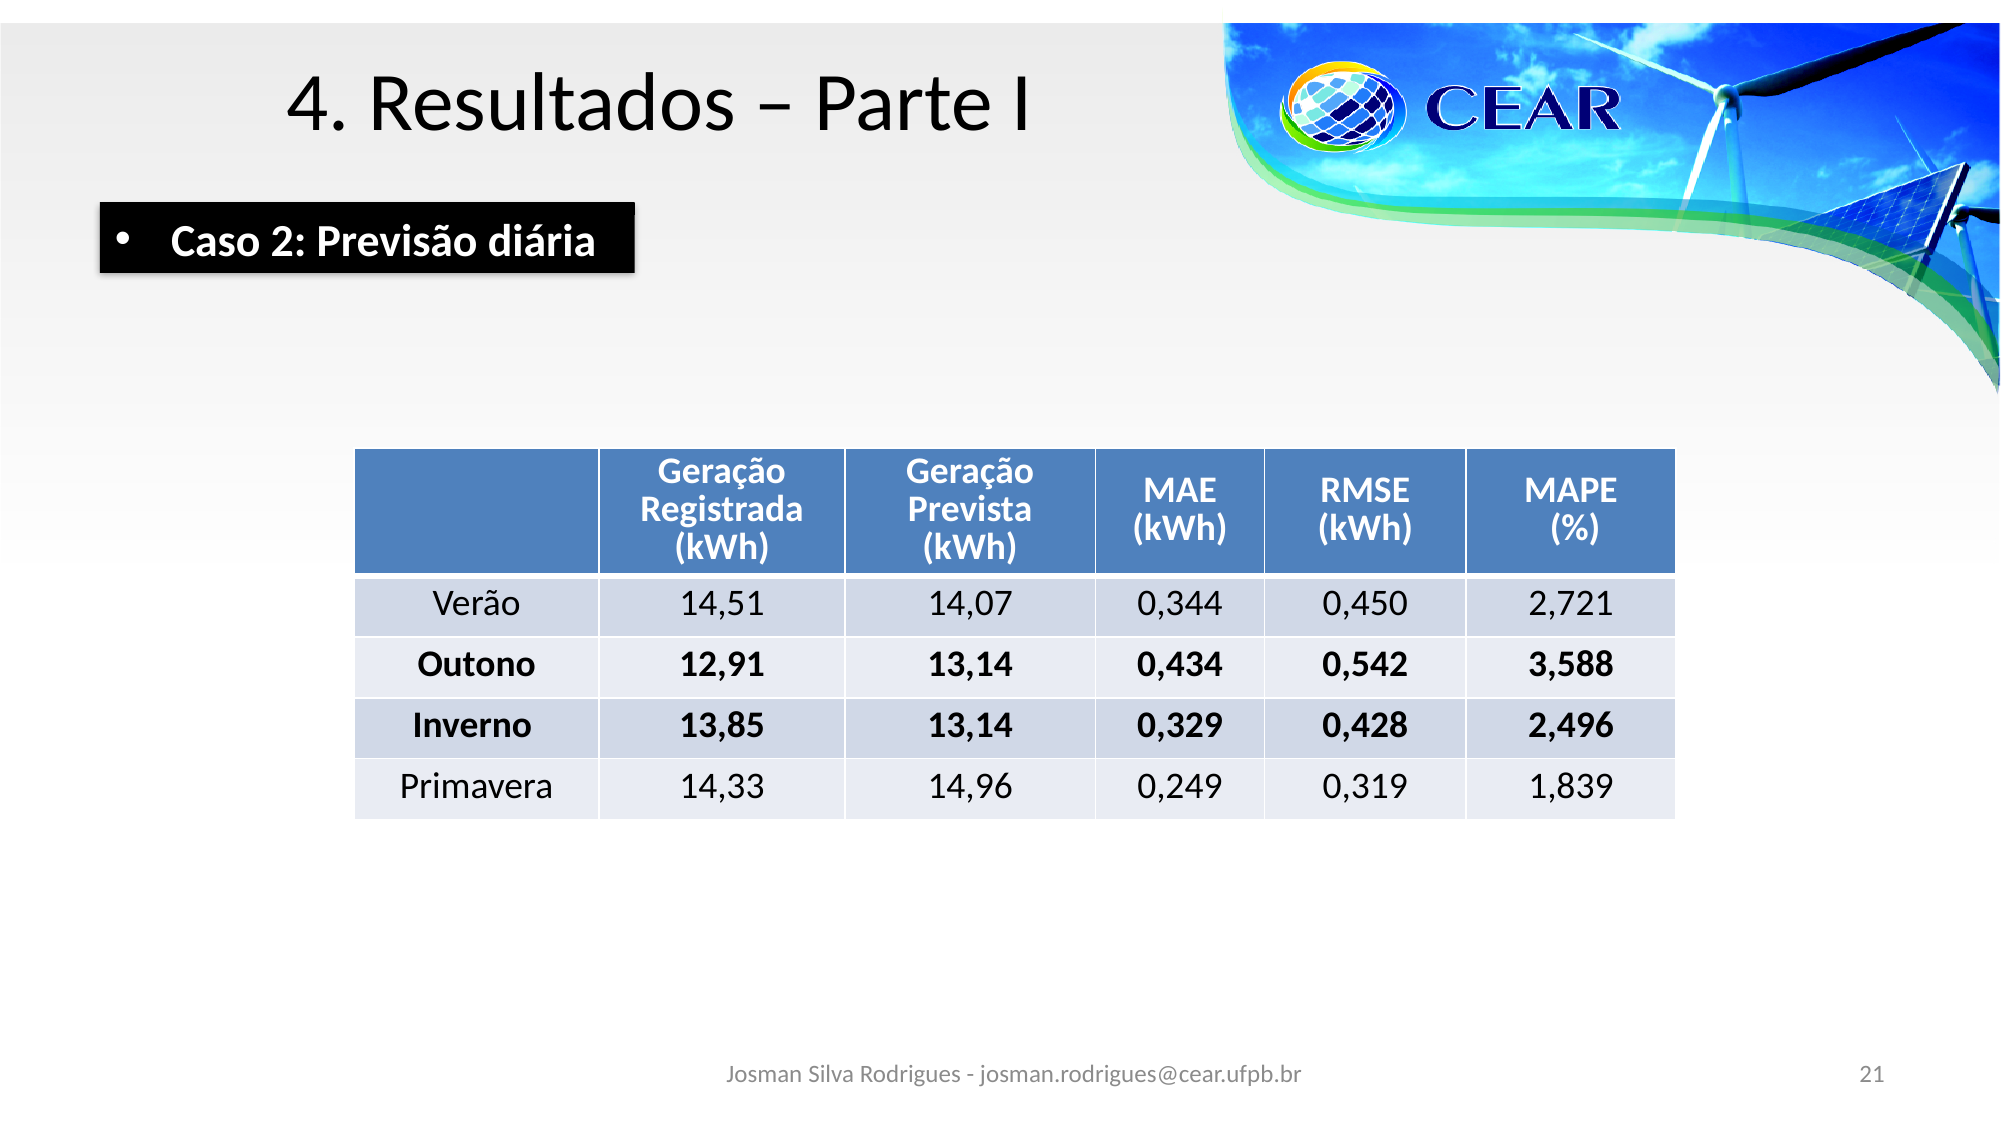

# 4. Resultados – Parte I
Caso 2: Previsão diária
|  | Geração Registrada (kWh) | Geração Prevista (kWh) | MAE (kWh) | RMSE (kWh) | MAPE (%) |
| --- | --- | --- | --- | --- | --- |
| Verão | 14,51 | 14,07 | 0,344 | 0,450 | 2,721 |
| Outono | 12,91 | 13,14 | 0,434 | 0,542 | 3,588 |
| Inverno | 13,85 | 13,14 | 0,329 | 0,428 | 2,496 |
| Primavera | 14,33 | 14,96 | 0,249 | 0,319 | 1,839 |
Josman Silva Rodrigues - josman.rodrigues@cear.ufpb.br
21